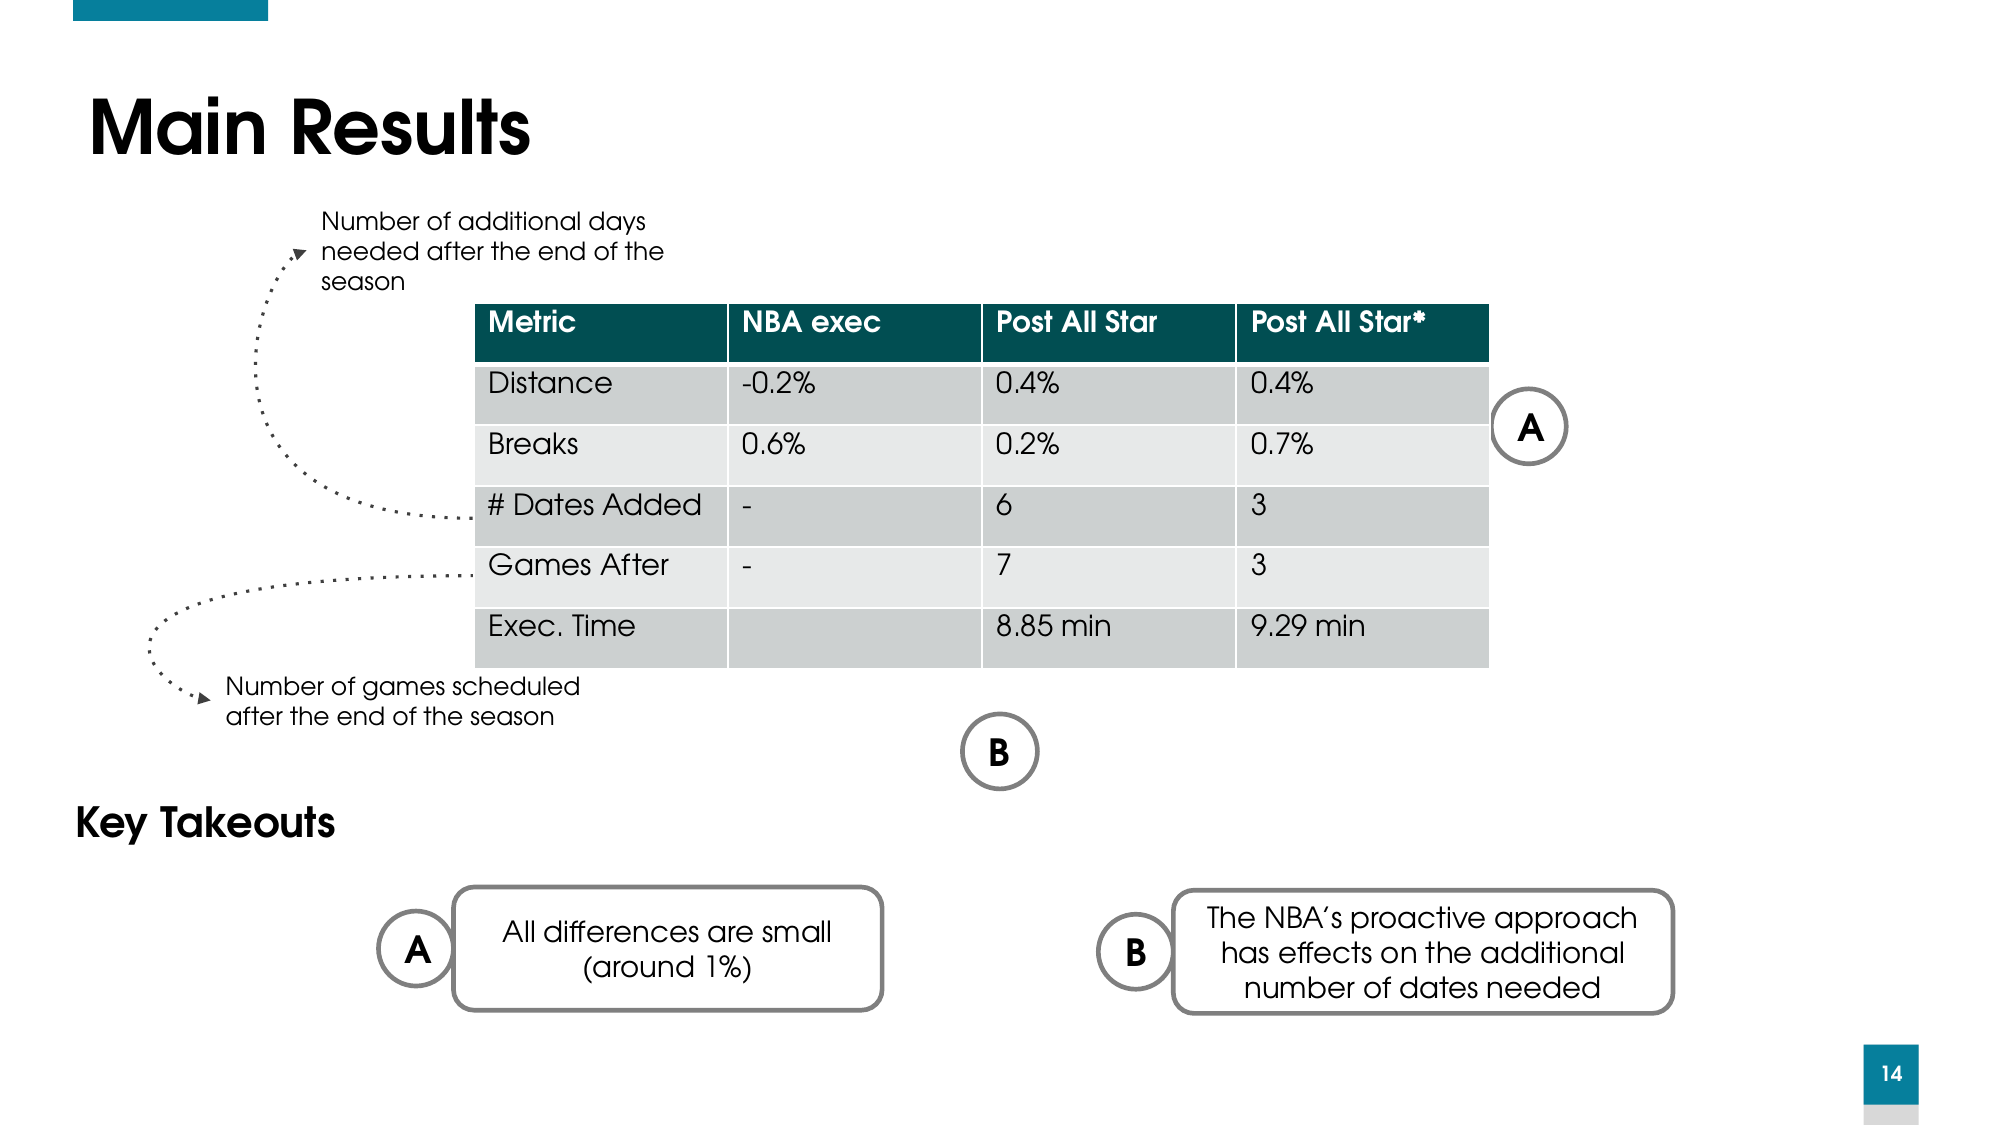

# Main Results
Number of additional days needed after the end of the season
| Metric | NBA exec | Post All Star | Post All Star\* |
| --- | --- | --- | --- |
| Distance | -0.2% | 0.4% | 0.4% |
| Breaks | 0.6% | 0.2% | 0.7% |
| # Dates Added | - | 6 | 3 |
| Games After | - | 7 | 3 |
| Exec. Time |  | 8.85 min | 9.29 min |
A
Number of games scheduled after the end of the season
B
Key Takeouts
All differences are small (around 1%)
The NBA’s proactive approach has effects on the additional number of dates needed
A
B